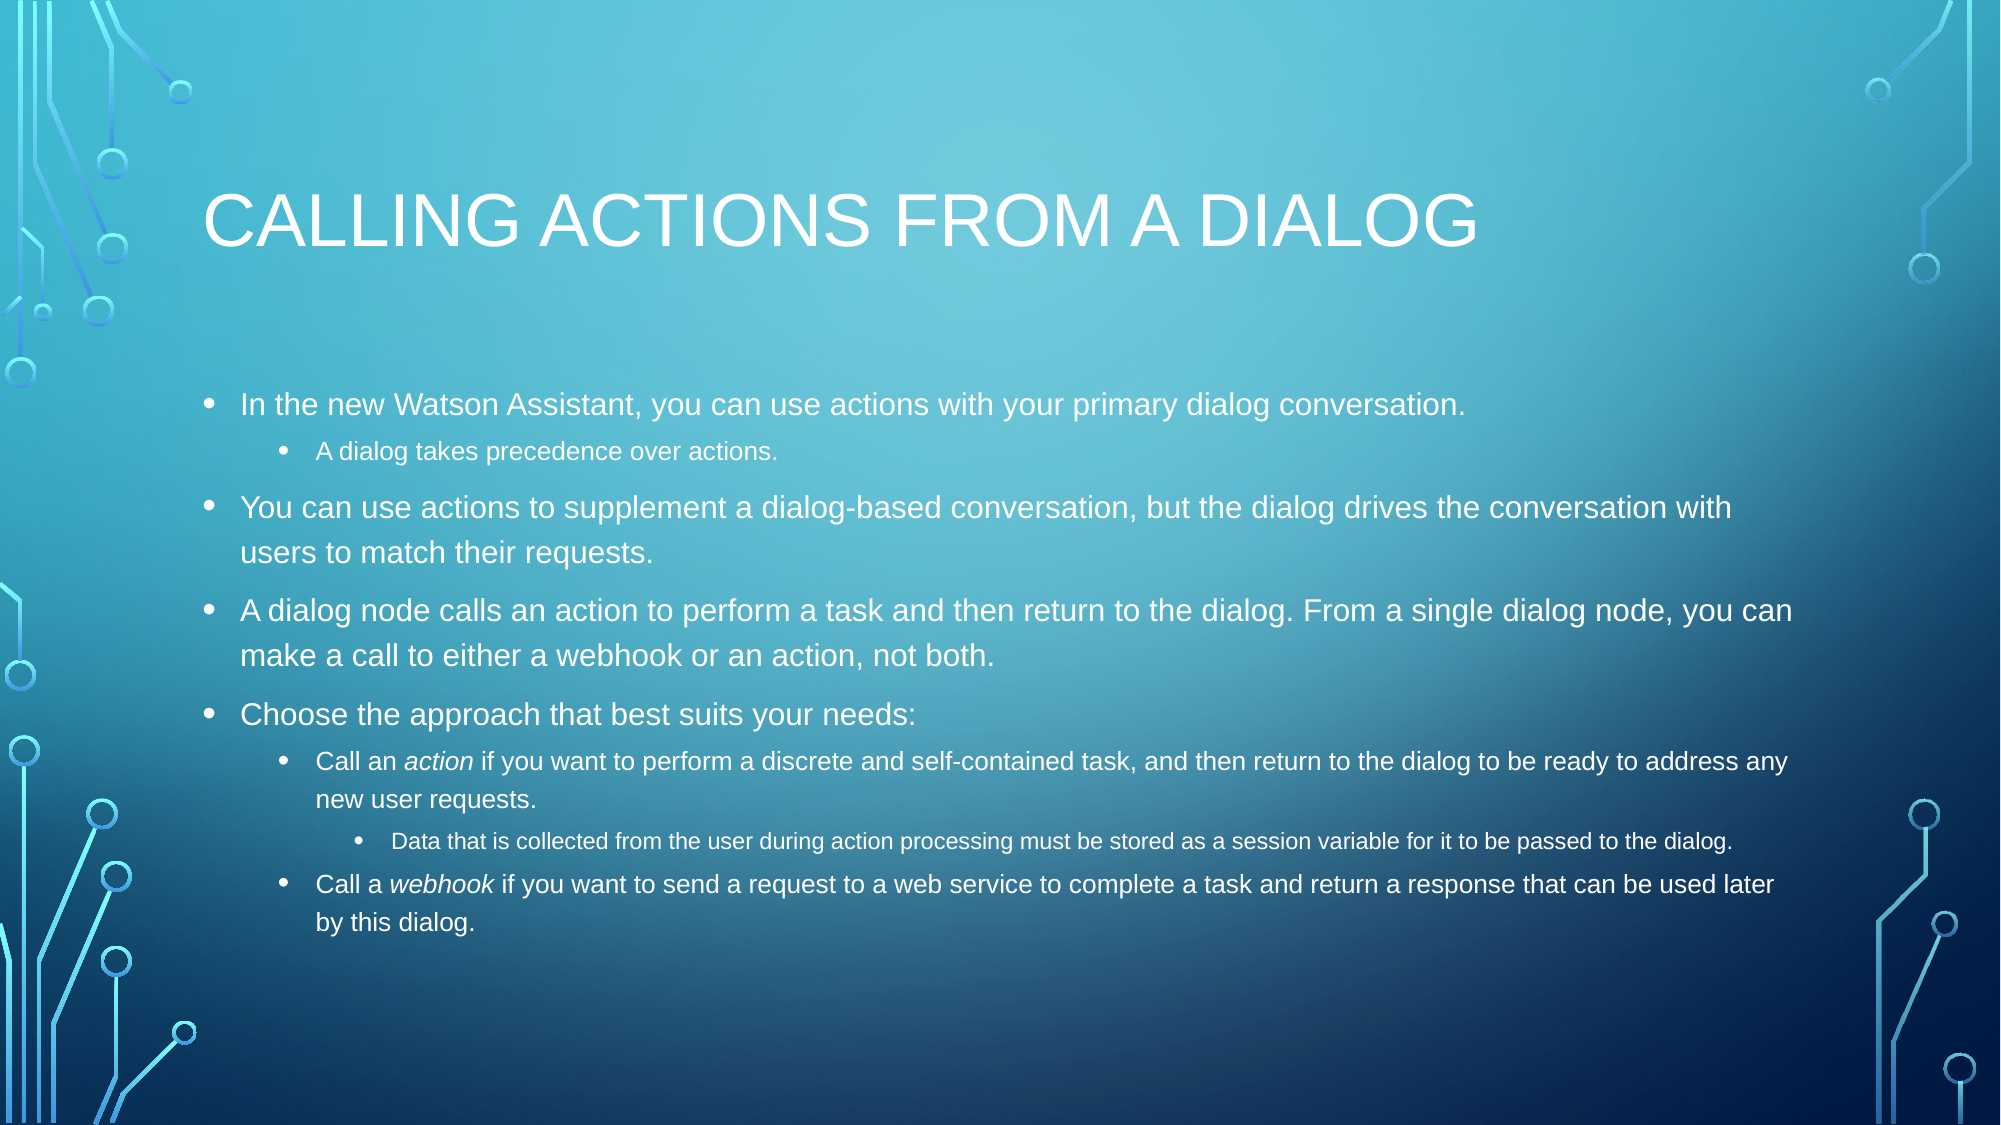

# Calling actions from a dialog
In the new Watson Assistant, you can use actions with your primary dialog conversation.
A dialog takes precedence over actions.
You can use actions to supplement a dialog-based conversation, but the dialog drives the conversation with users to match their requests.
A dialog node calls an action to perform a task and then return to the dialog. From a single dialog node, you can make a call to either a webhook or an action, not both.
Choose the approach that best suits your needs:
Call an action if you want to perform a discrete and self-contained task, and then return to the dialog to be ready to address any new user requests.
Data that is collected from the user during action processing must be stored as a session variable for it to be passed to the dialog.
Call a webhook if you want to send a request to a web service to complete a task and return a response that can be used later by this dialog.